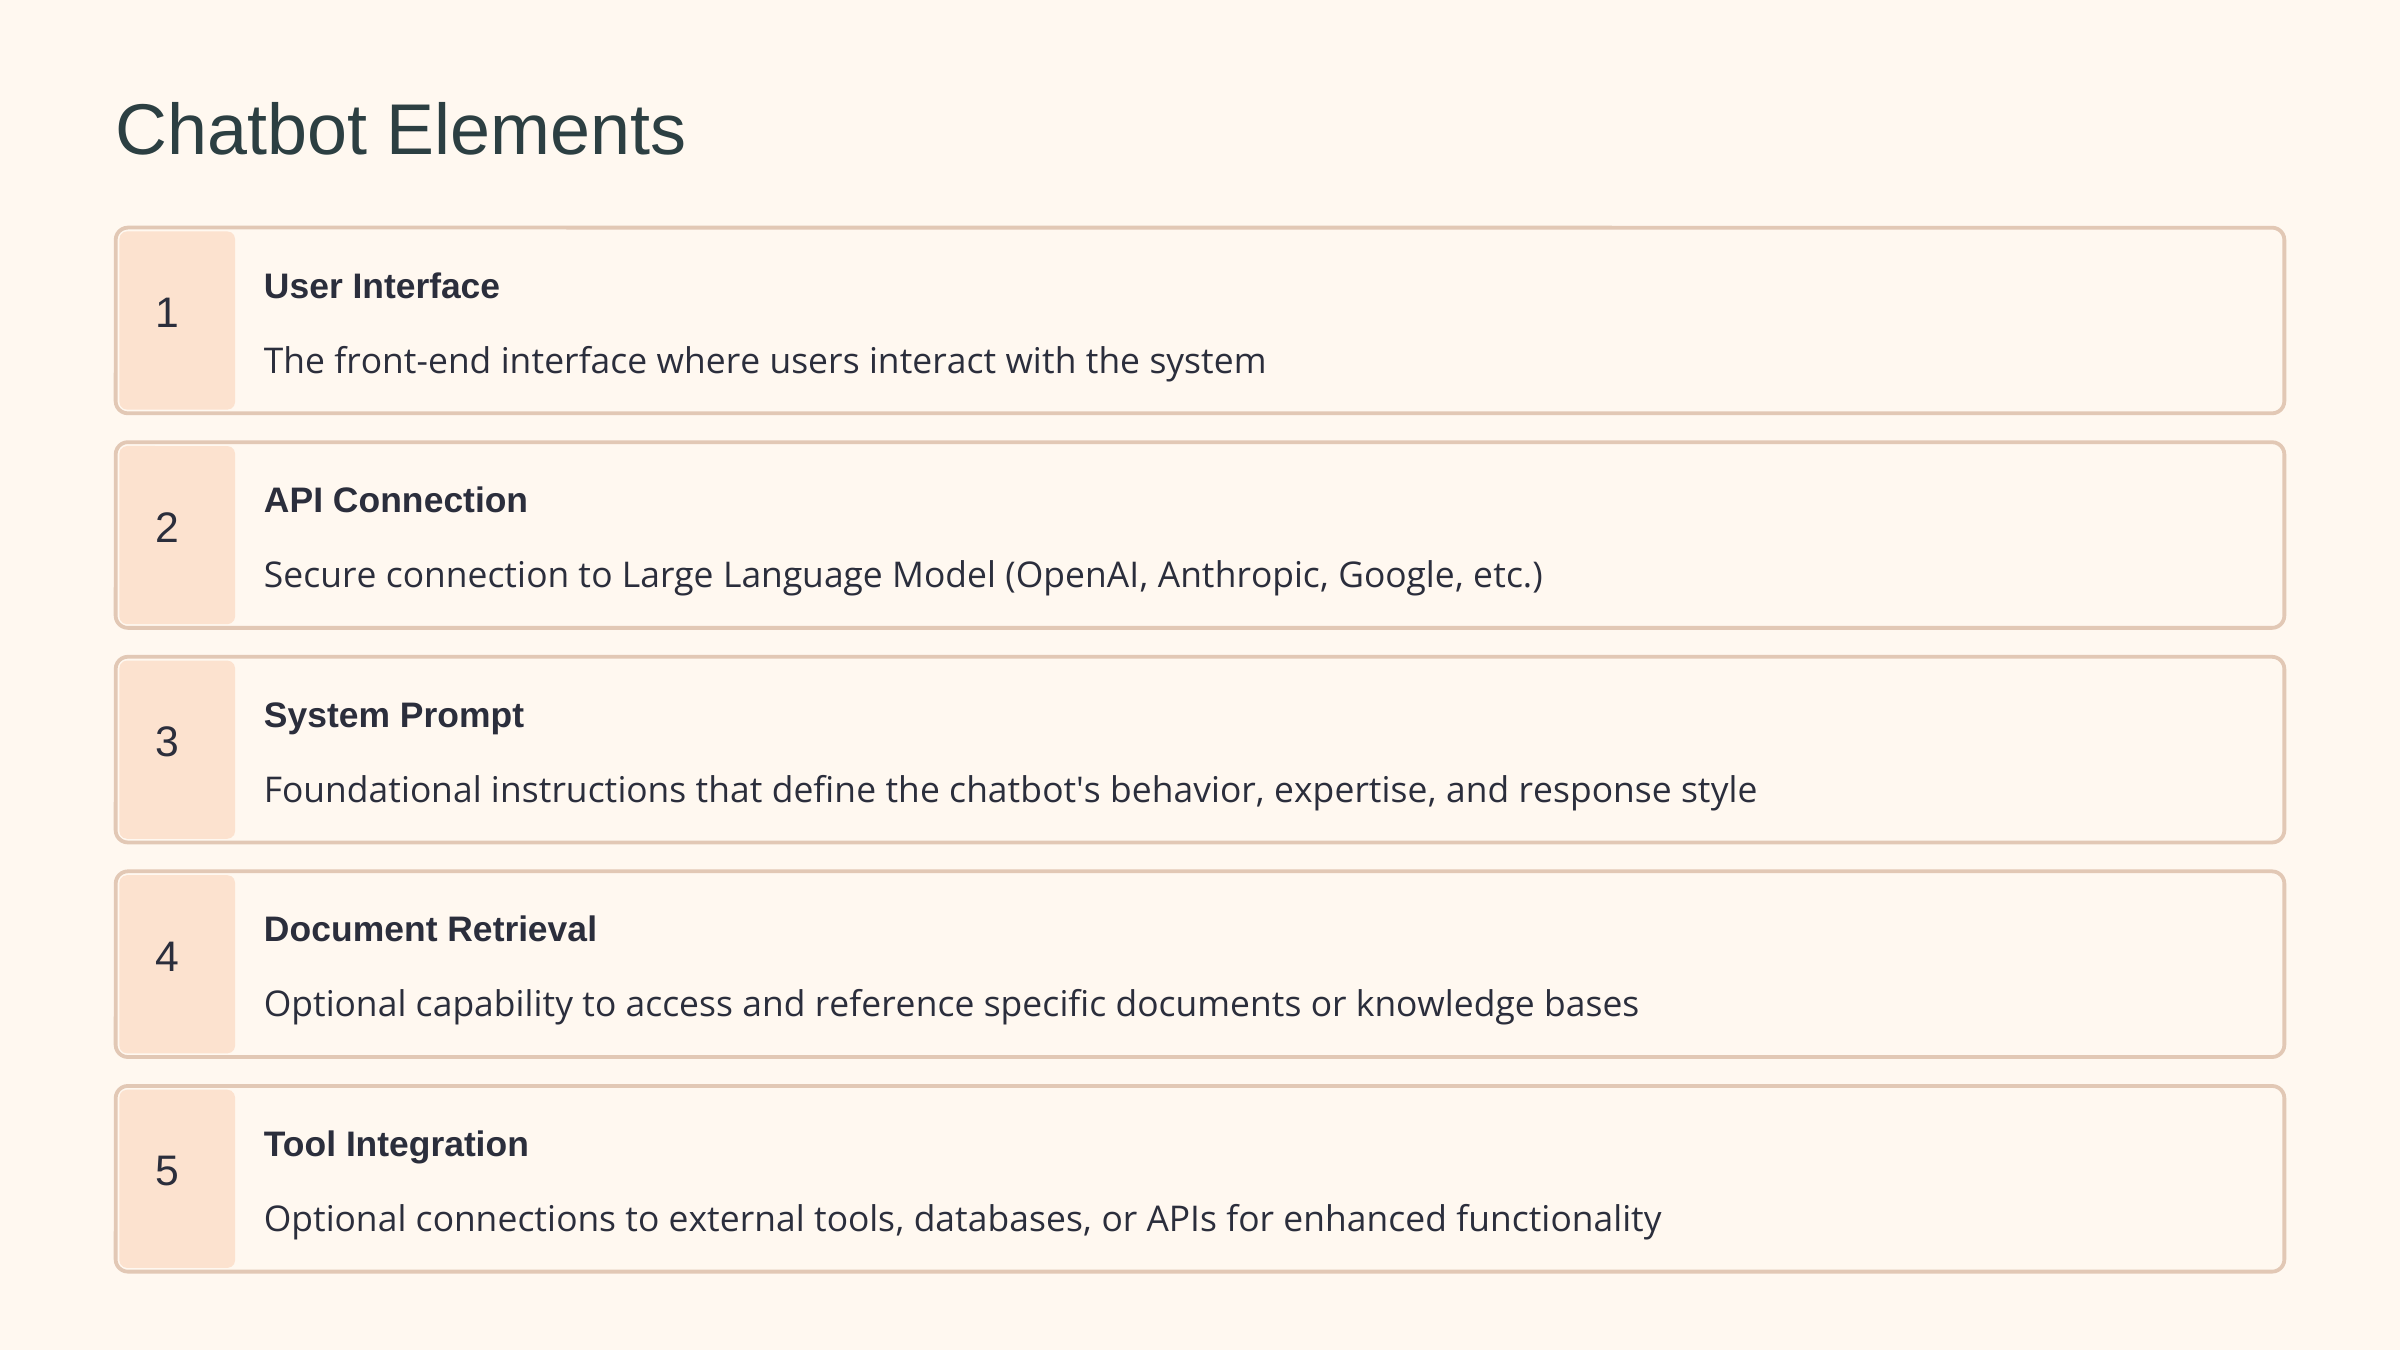

Chatbot Elements

User Interface
1
The front-end interface where users interact with the system

API Connection
2
Secure connection to Large Language Model (OpenAI, Anthropic, Google, etc.)

System Prompt
3
Foundational instructions that define the chatbot's behavior, expertise, and response style

Document Retrieval
4
Optional capability to access and reference specific documents or knowledge bases

Tool Integration
5
Optional connections to external tools, databases, or APIs for enhanced functionality